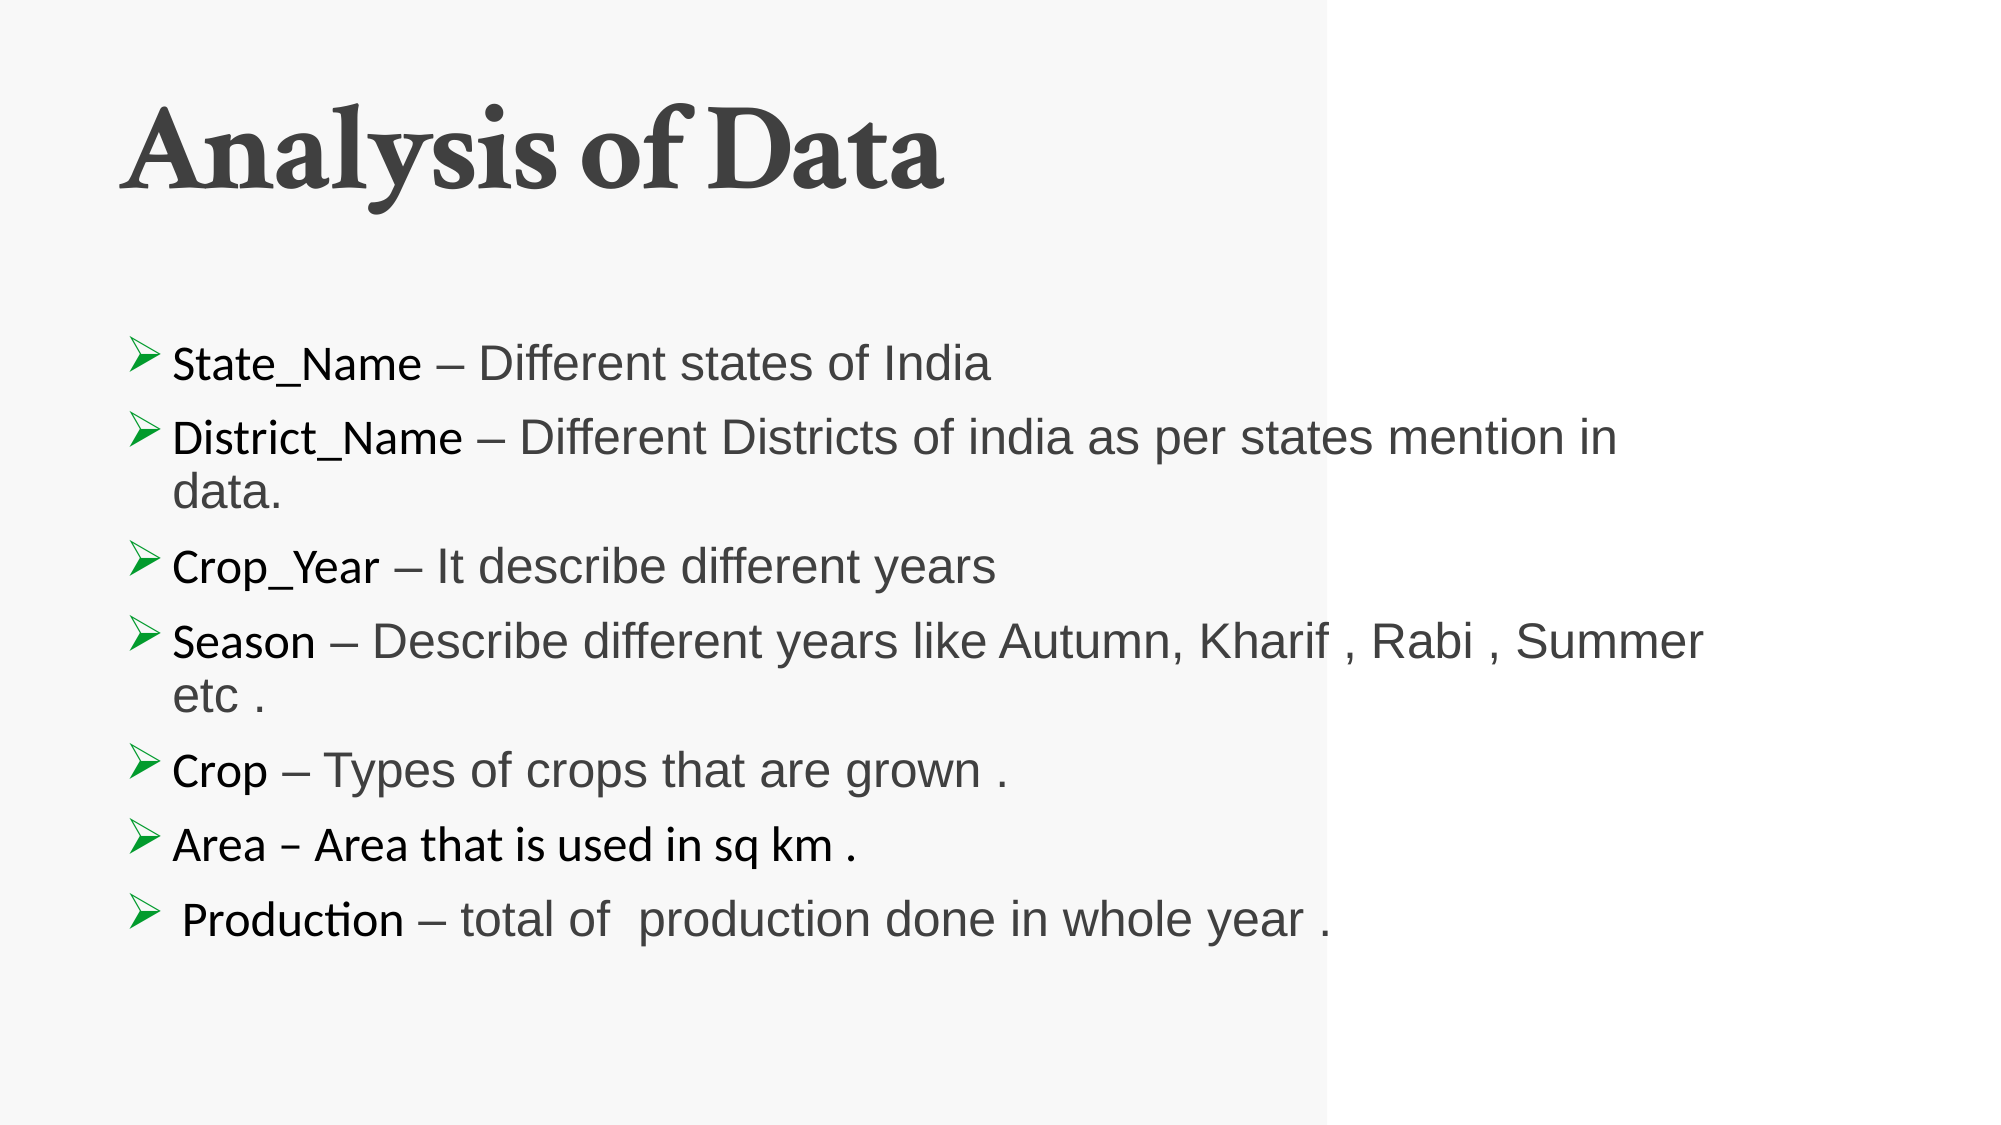

# Analysis of Data
State_Name – Different states of India
District_Name – Different Districts of india as per states mention in data.
Crop_Year – It describe different years
Season – Describe different years like Autumn, Kharif , Rabi , Summer  etc .
Crop – Types of crops that are grown .
Area – Area that is used in sq km .
Production – total of  production done in whole year .